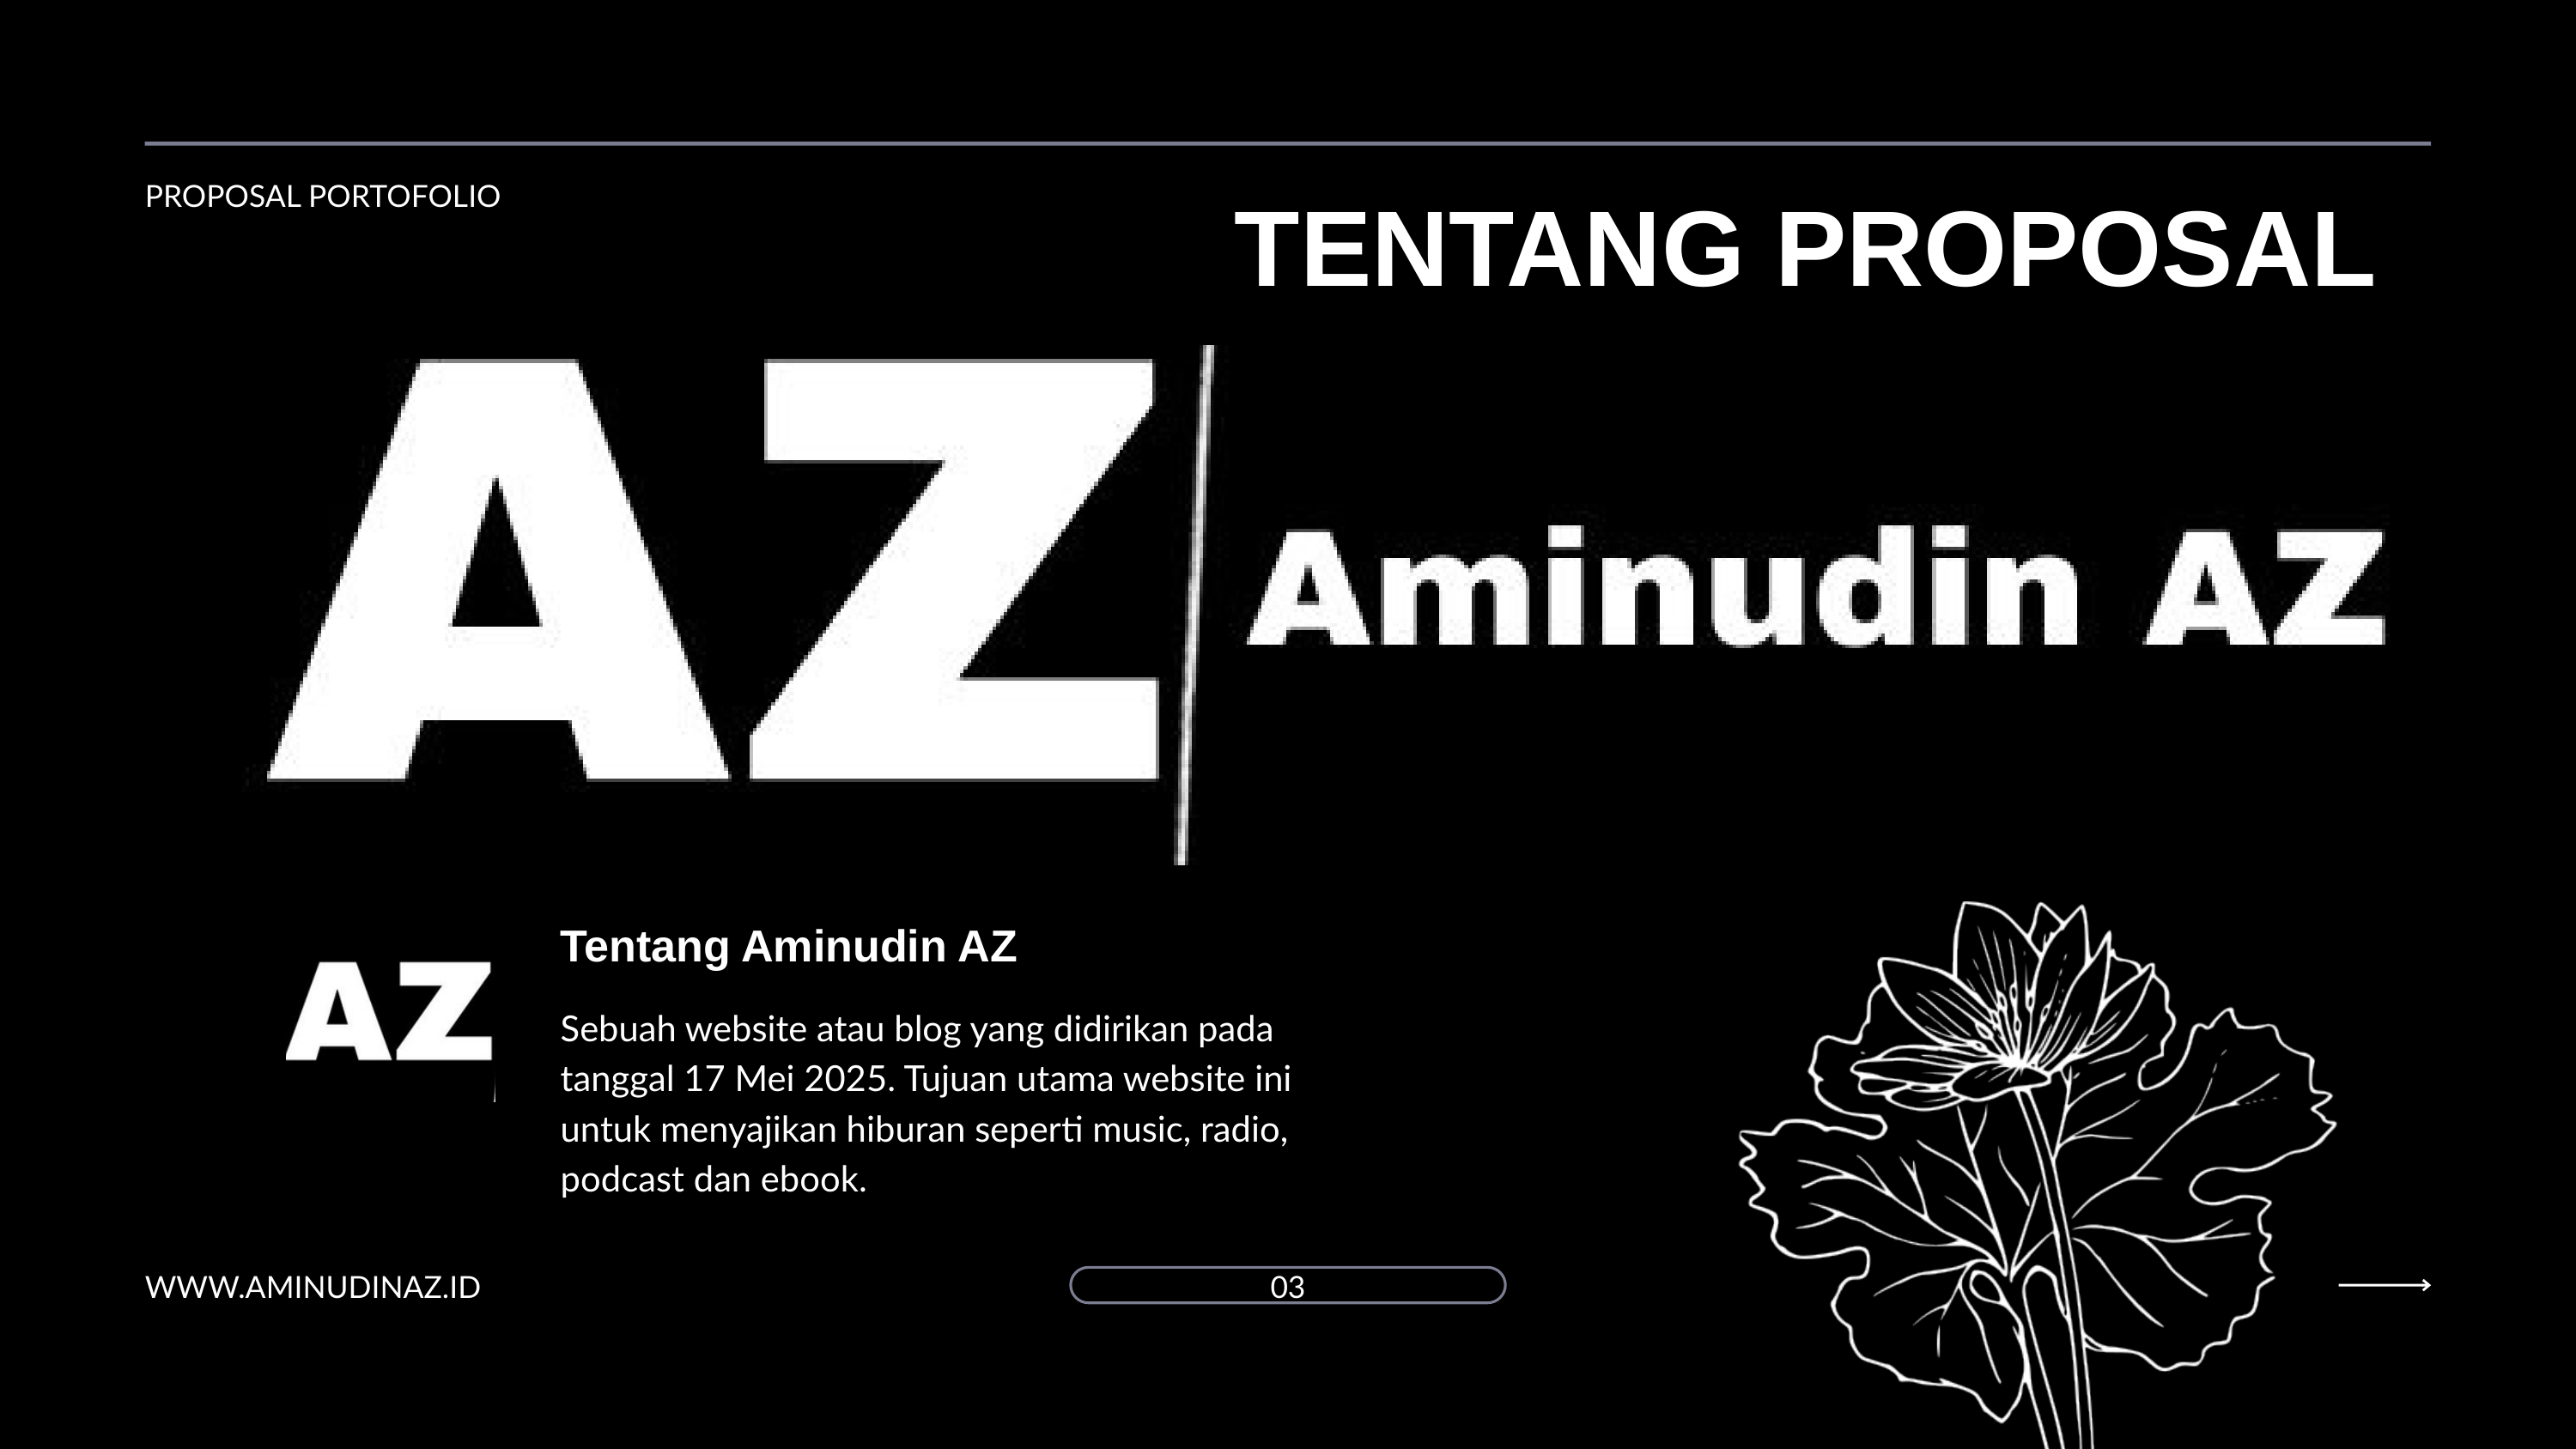

TENTANG PROPOSAL
PROPOSAL PORTOFOLIO

Tentang Aminudin AZ

Sebuah website atau blog yang didirikan pada tanggal 17 Mei 2025. Tujuan utama website ini untuk menyajikan hiburan seperti music, radio, podcast dan ebook.
WWW.AMINUDINAZ.ID
03